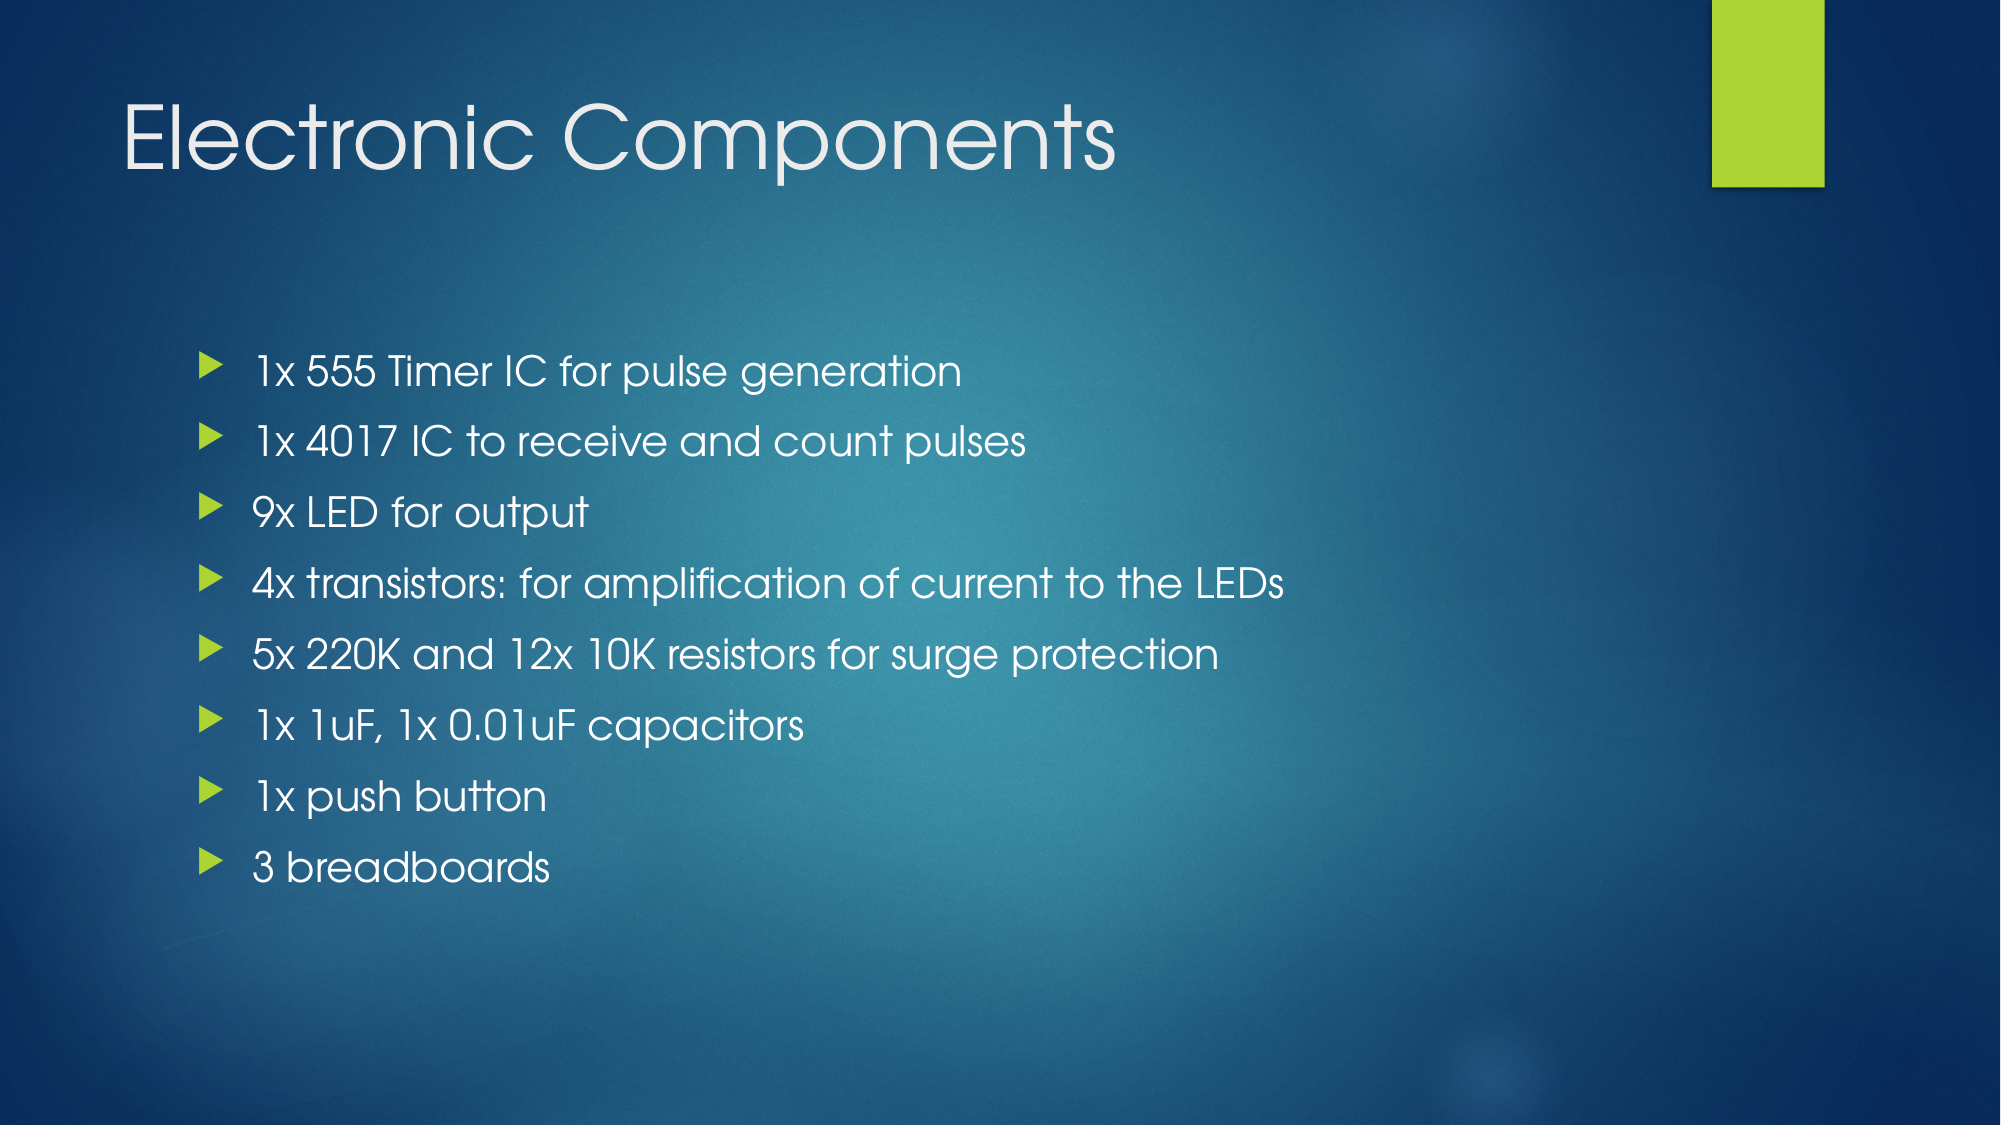

# Electronic Components
1x 555 Timer IC for pulse generation
1x 4017 IC to receive and count pulses
9x LED for output
4x transistors: for amplification of current to the LEDs
5x 220K and 12x 10K resistors for surge protection
1x 1uF, 1x 0.01uF capacitors
1x push button
3 breadboards